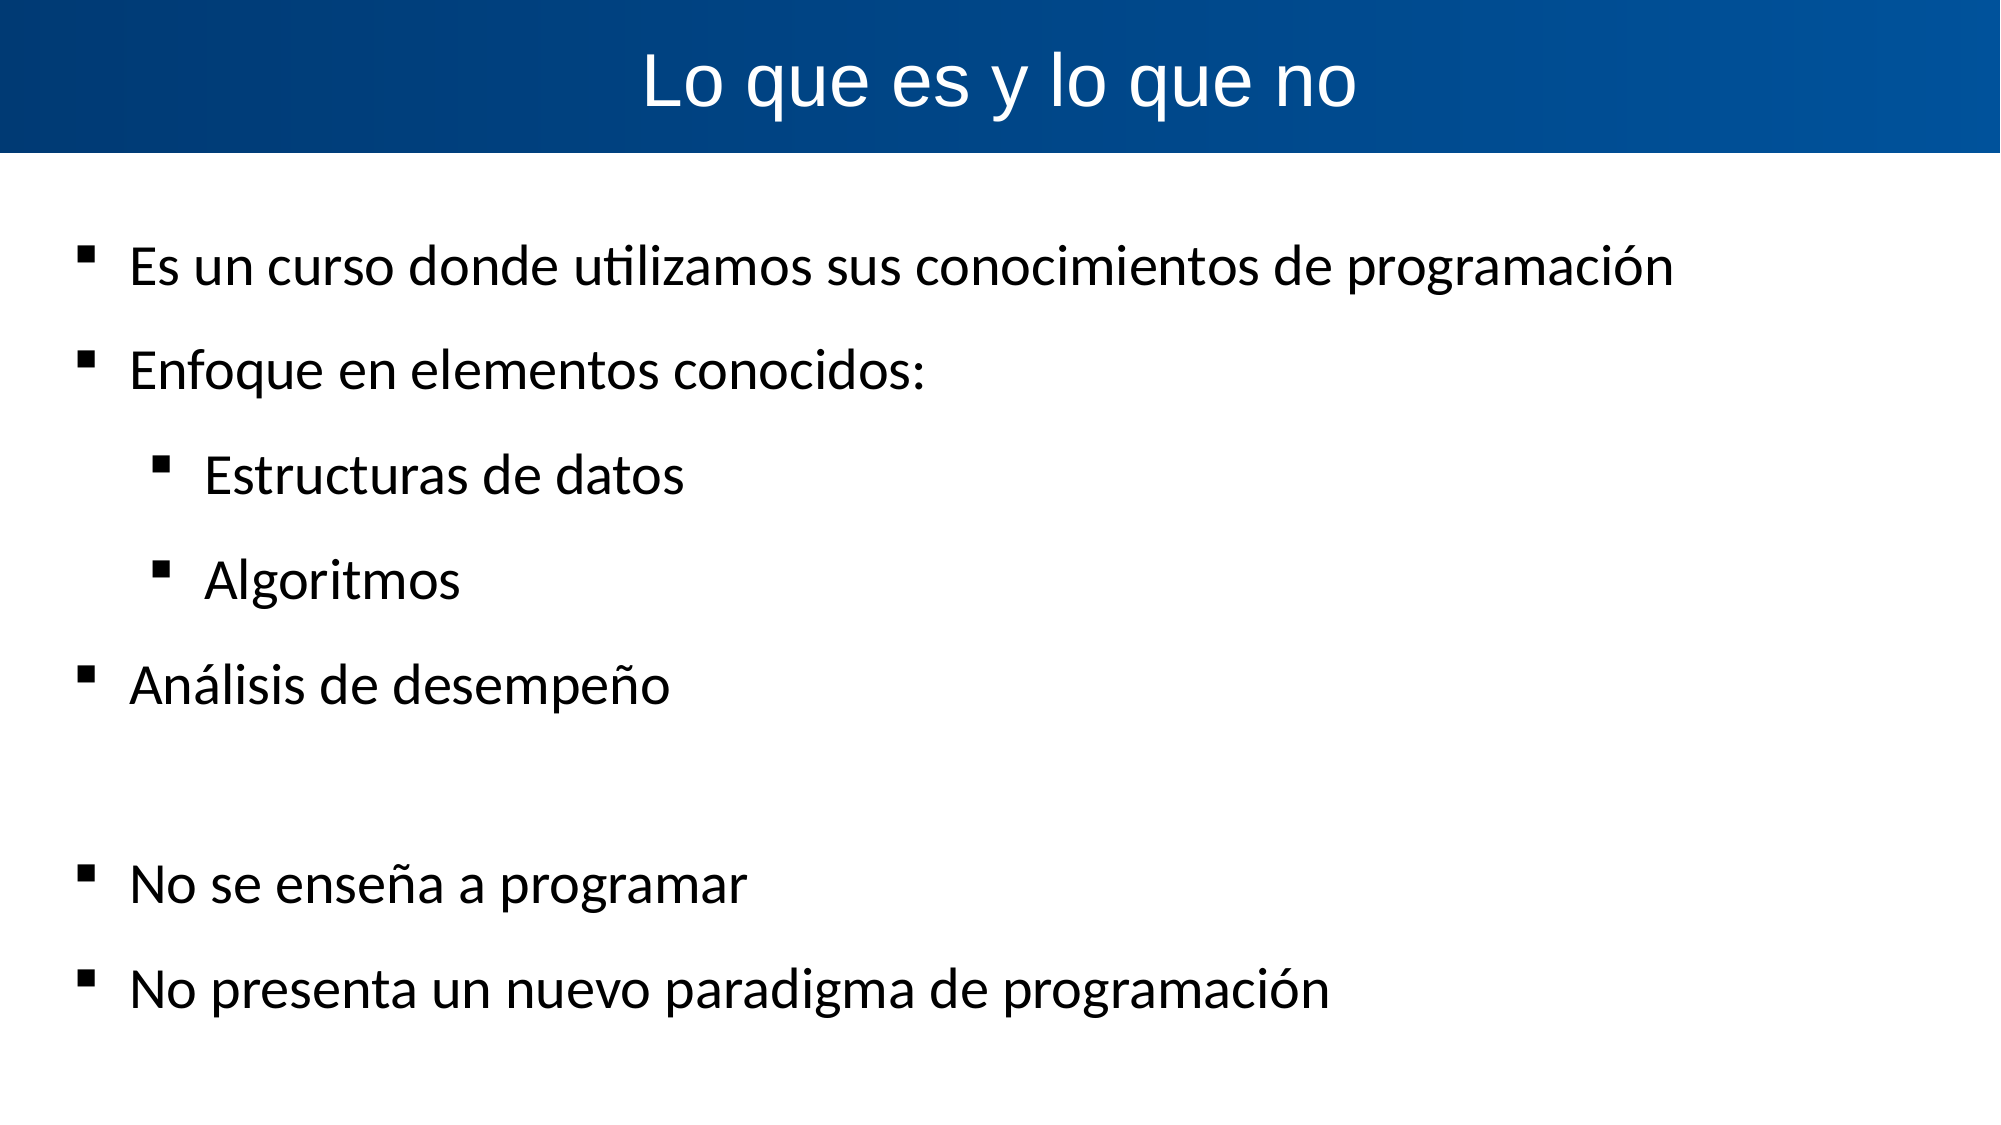

Lo que es y lo que no
Es un curso donde utilizamos sus conocimientos de programación
Enfoque en elementos conocidos:
Estructuras de datos
Algoritmos
Análisis de desempeño
No se enseña a programar
No presenta un nuevo paradigma de programación